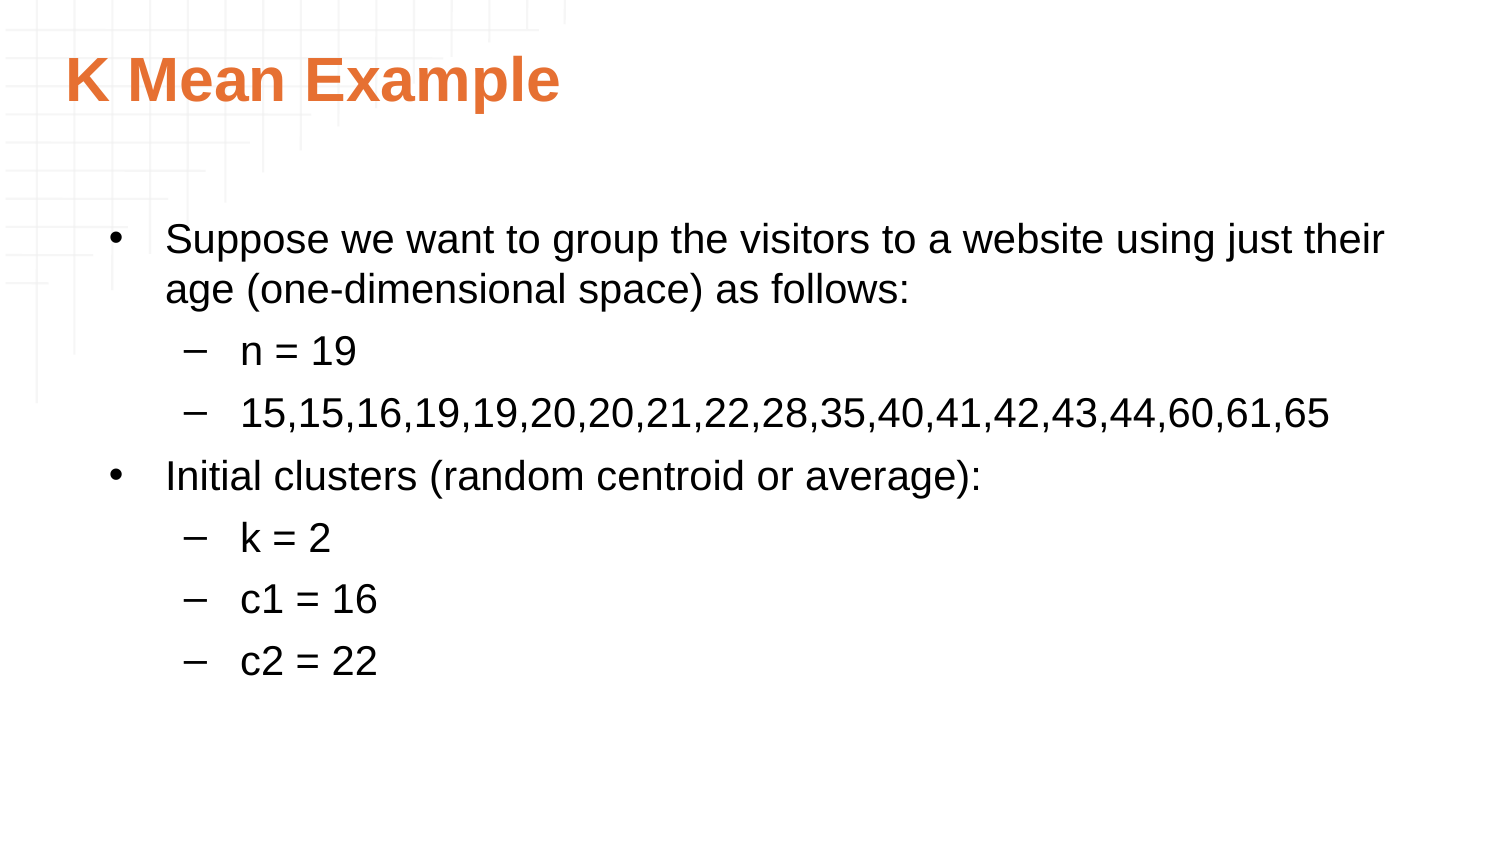

# K Mean Example
Suppose we want to group the visitors to a website using just their age (one-dimensional space) as follows:
n = 19
15,15,16,19,19,20,20,21,22,28,35,40,41,42,43,44,60,61,65
Initial clusters (random centroid or average):
k = 2
c1 = 16
c2 = 22